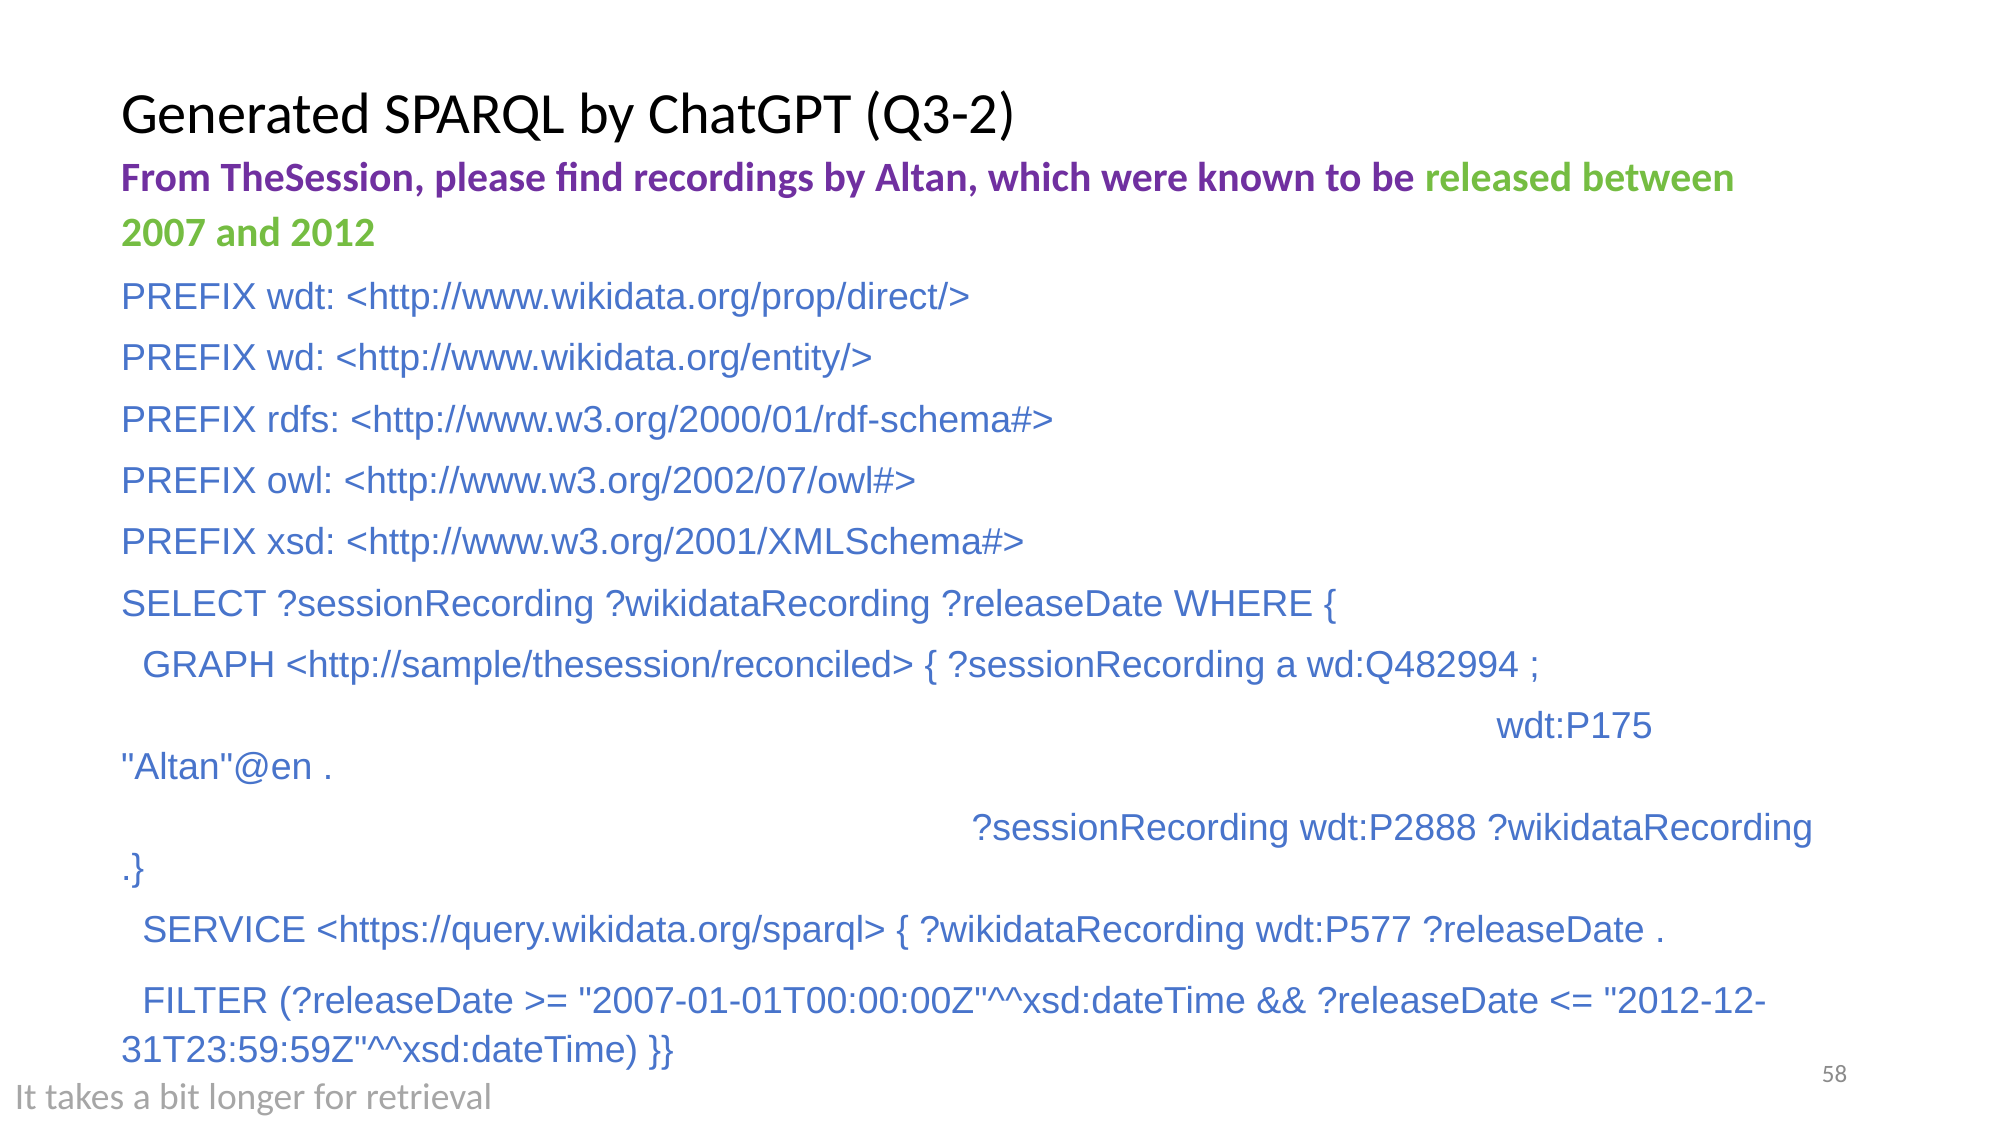

# Generated SPARQL by ChatGPT (Q3-2) From TheSession, please find recordings by Altan, which were known to be released between 2007 and 2012
PREFIX wdt: <http://www.wikidata.org/prop/direct/>
PREFIX wd: <http://www.wikidata.org/entity/>
PREFIX rdfs: <http://www.w3.org/2000/01/rdf-schema#>
PREFIX owl: <http://www.w3.org/2002/07/owl#>
PREFIX xsd: <http://www.w3.org/2001/XMLSchema#>
SELECT ?sessionRecording ?wikidataRecording ?releaseDate WHERE {
  GRAPH <http://sample/thesession/reconciled> { ?sessionRecording a wd:Q482994 ;
                                                                                                                                   wdt:P175 "Altan"@en .
                                                                                 ?sessionRecording wdt:P2888 ?wikidataRecording .}
  SERVICE <https://query.wikidata.org/sparql> { ?wikidataRecording wdt:P577 ?releaseDate .
  FILTER (?releaseDate >= "2007-01-01T00:00:00Z"^^xsd:dateTime && ?releaseDate <= "2012-12-31T23:59:59Z"^^xsd:dateTime) }}

58
It takes a bit longer for retrieval